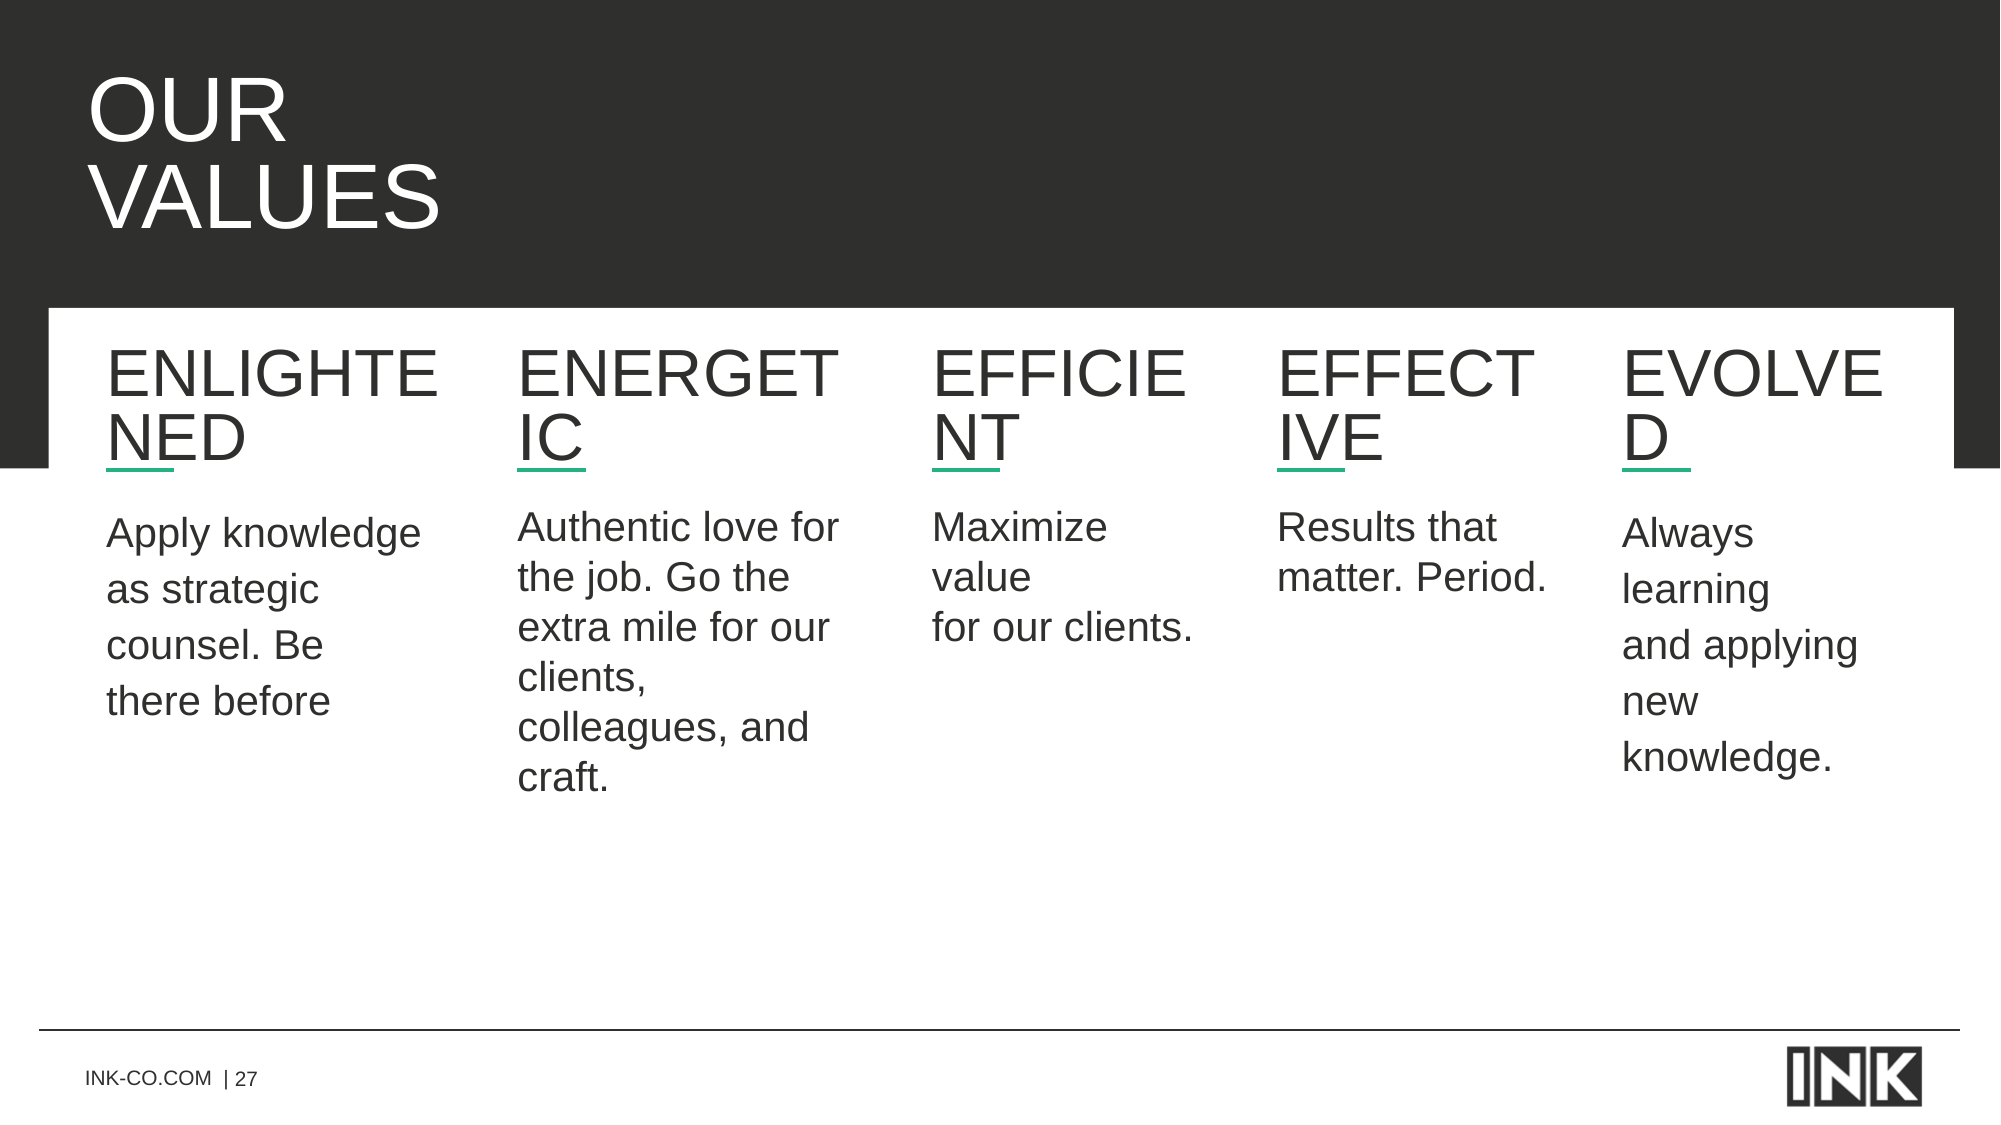

# OUR VALUES
Enlightened
Energetic
Authentic love for the job. Go the extra mile for our clients, colleagues, and craft.
efficient
Maximize value
for our clients.
effective
Results that matter. Period.
evolved
Always learning
and applying new knowledge.
Apply knowledge as strategic counsel. Be there before

INK-CO.COM  |
27